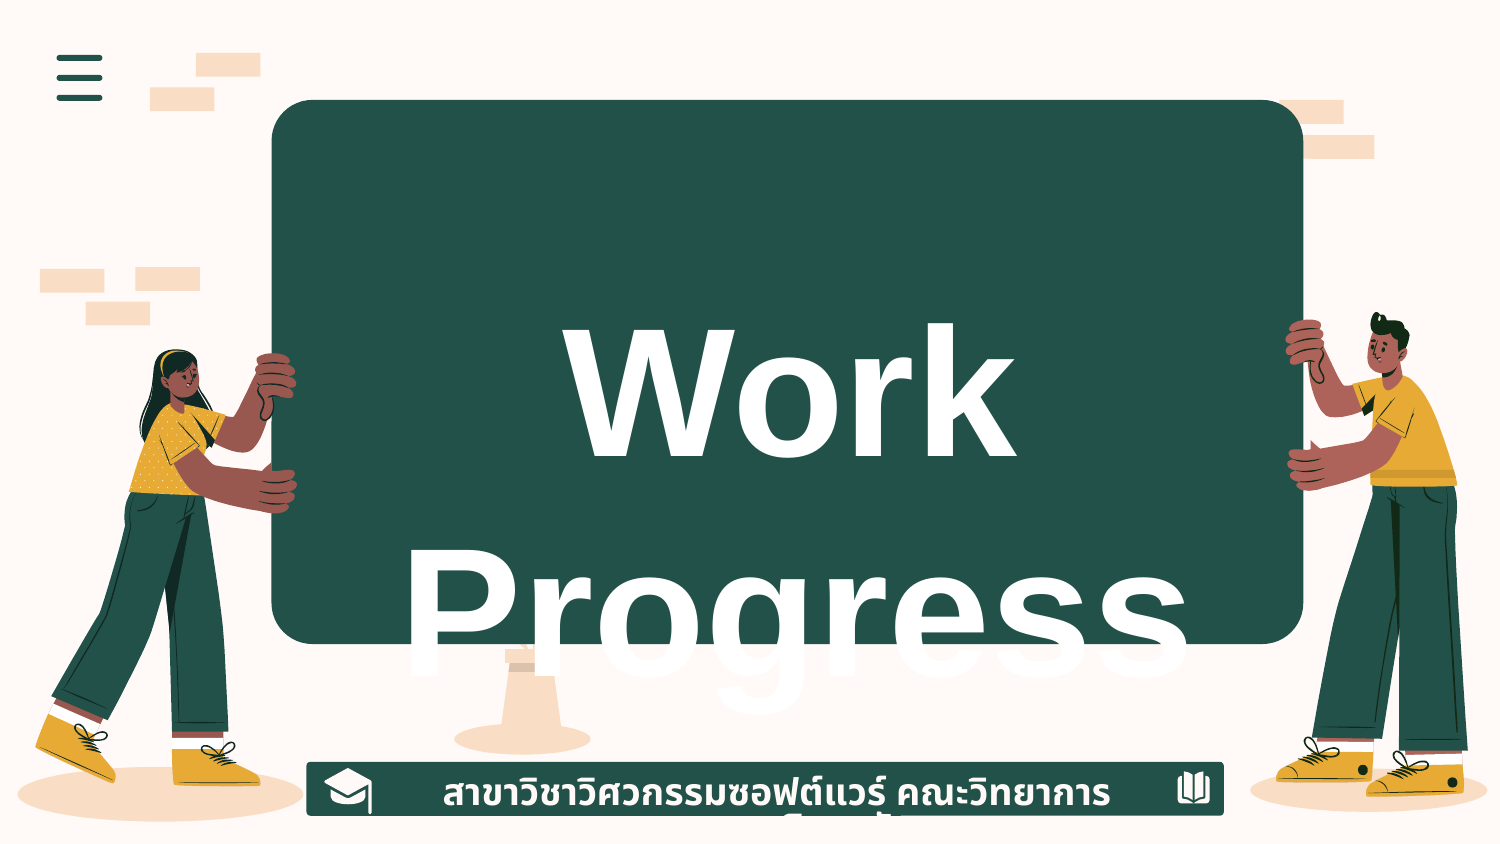

Work Progress

สาขาวิชาวิศวกรรมซอฟต์แวร์ คณะวิทยาการสารสนเทศ มหาวิทยาลัยบูรพา